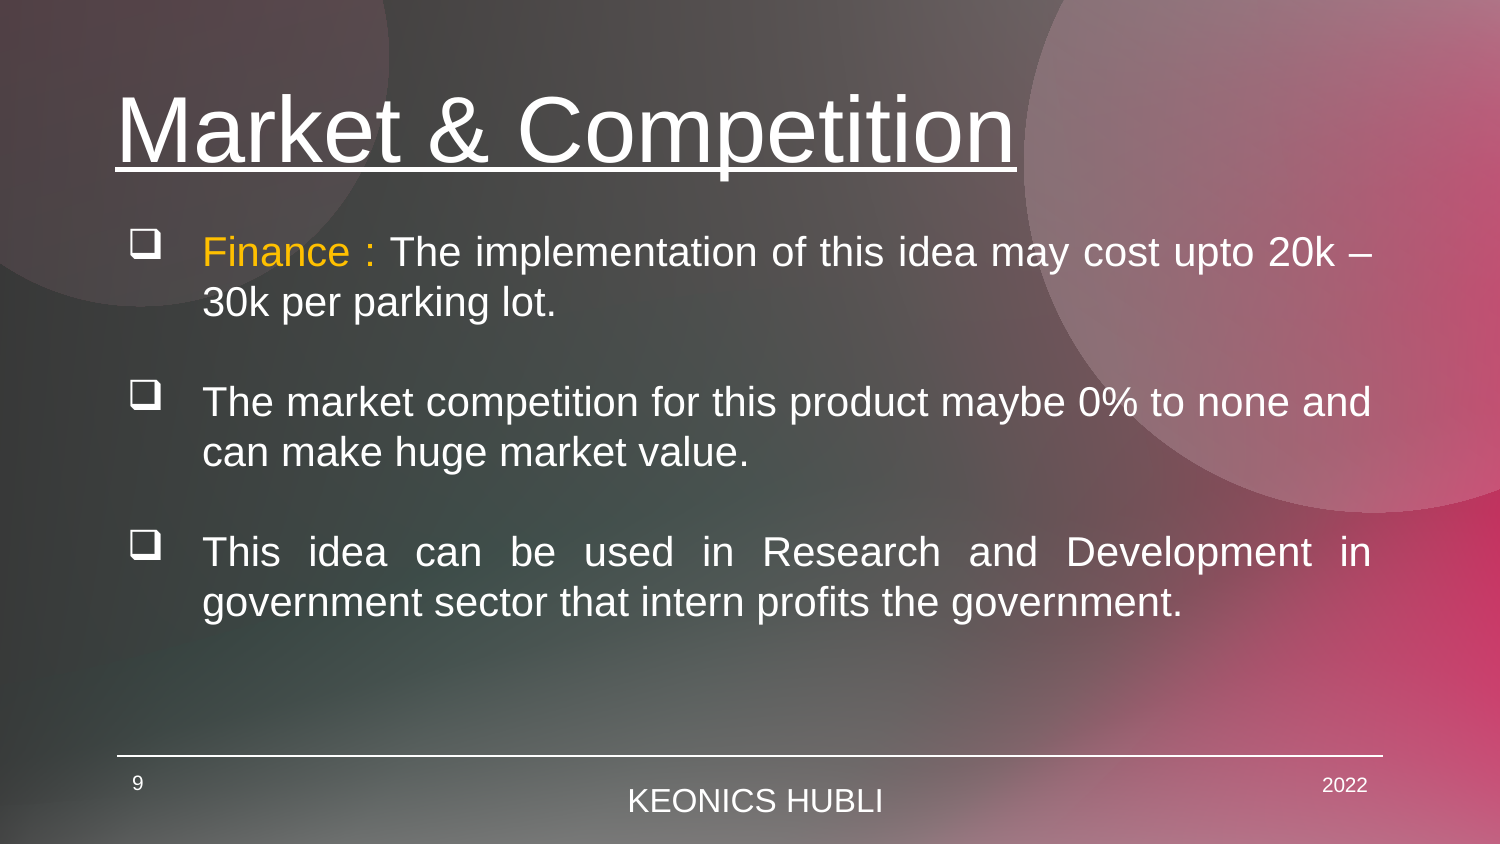

# Market & Competition
Finance : The implementation of this idea may cost upto 20k – 30k per parking lot.

The market competition for this product maybe 0% to none and can make huge market value.

This idea can be used in Research and Development in government sector that intern profits the government.

9
2022